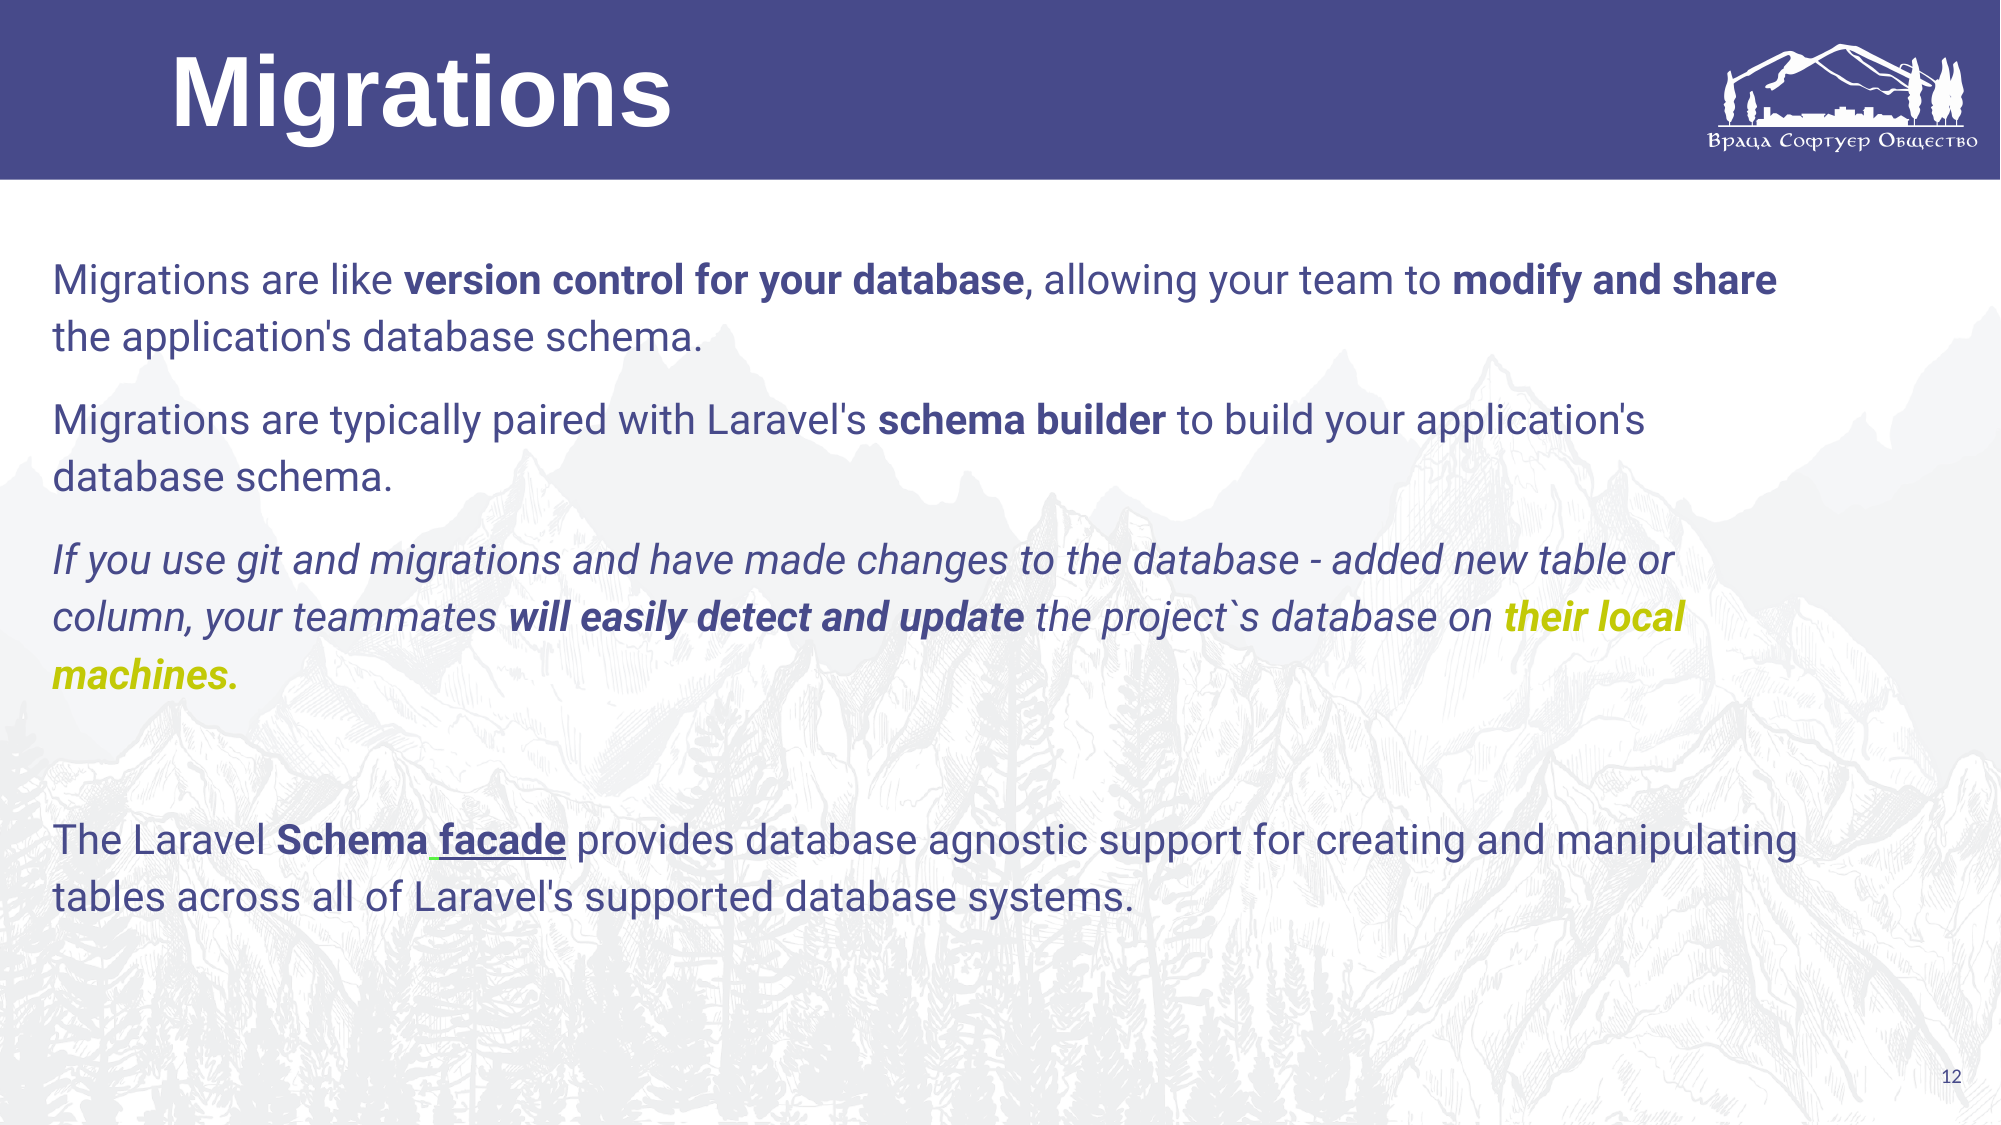

Migrations
Migrations are like version control for your database, allowing your team to modify and share the application's database schema.
Migrations are typically paired with Laravel's schema builder to build your application's database schema.
If you use git and migrations and have made changes to the database - added new table or column, your teammates will easily detect and update the project`s database on their local machines.

The Laravel Schema facade provides database agnostic support for creating and manipulating tables across all of Laravel's supported database systems.

12